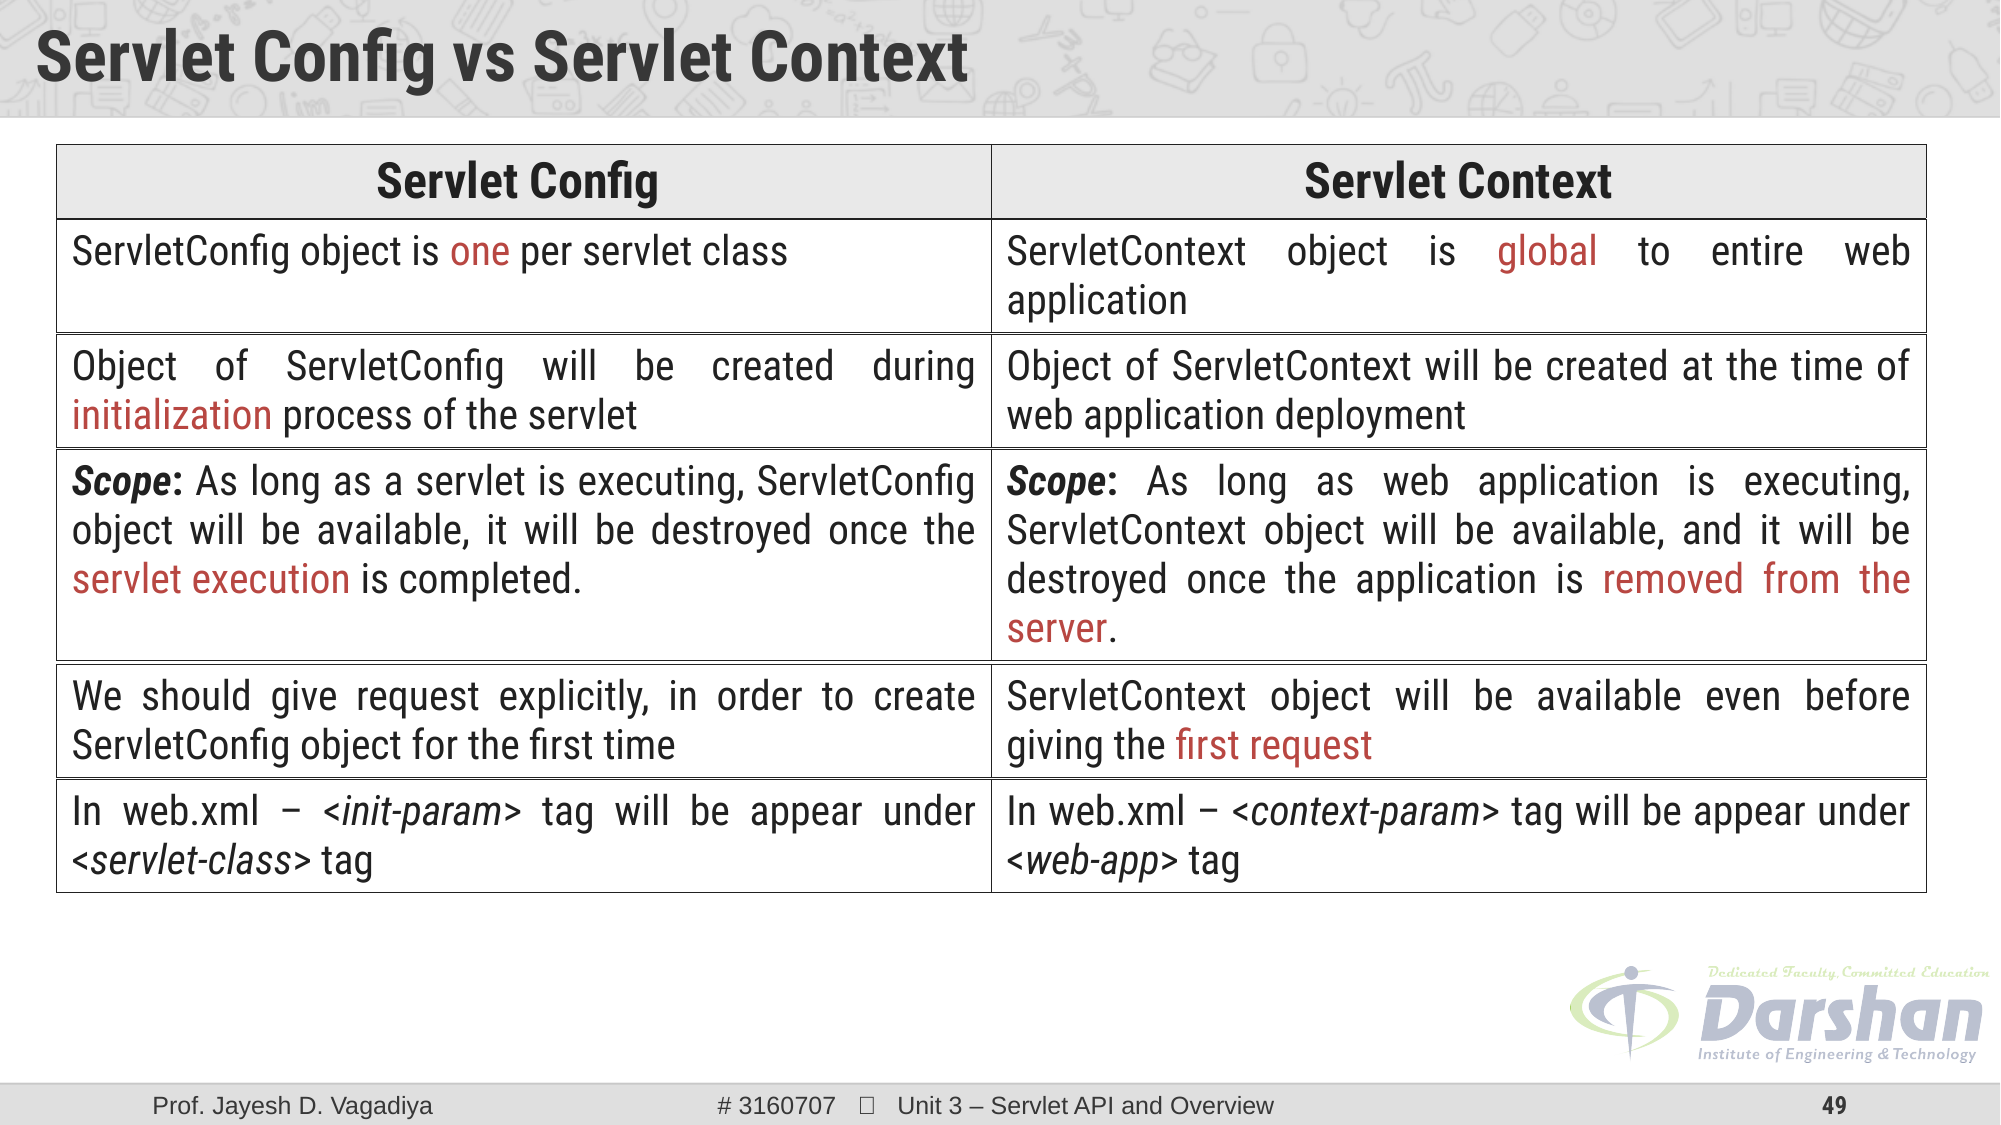

# Servlet Config vs Servlet Context
| Servlet Config | Servlet Context |
| --- | --- |
| ServletConfig object is one per servlet class | ServletContext object is global to entire web application |
| --- | --- |
| Object of ServletConfig will be created during initialization process of the servlet | Object of ServletContext will be created at the time of web application deployment |
| --- | --- |
| Scope: As long as a servlet is executing, ServletConfig object will be available, it will be destroyed once the servlet execution is completed. | Scope: As long as web application is executing, ServletContext object will be available, and it will be destroyed once the application is removed from the server. |
| --- | --- |
| We should give request explicitly, in order to create ServletConfig object for the first time | ServletContext object will be available even before giving the first request |
| --- | --- |
| In web.xml – <init-param> tag will be appear under <servlet-class> tag | In web.xml – <context-param> tag will be appear under <web-app> tag |
| --- | --- |